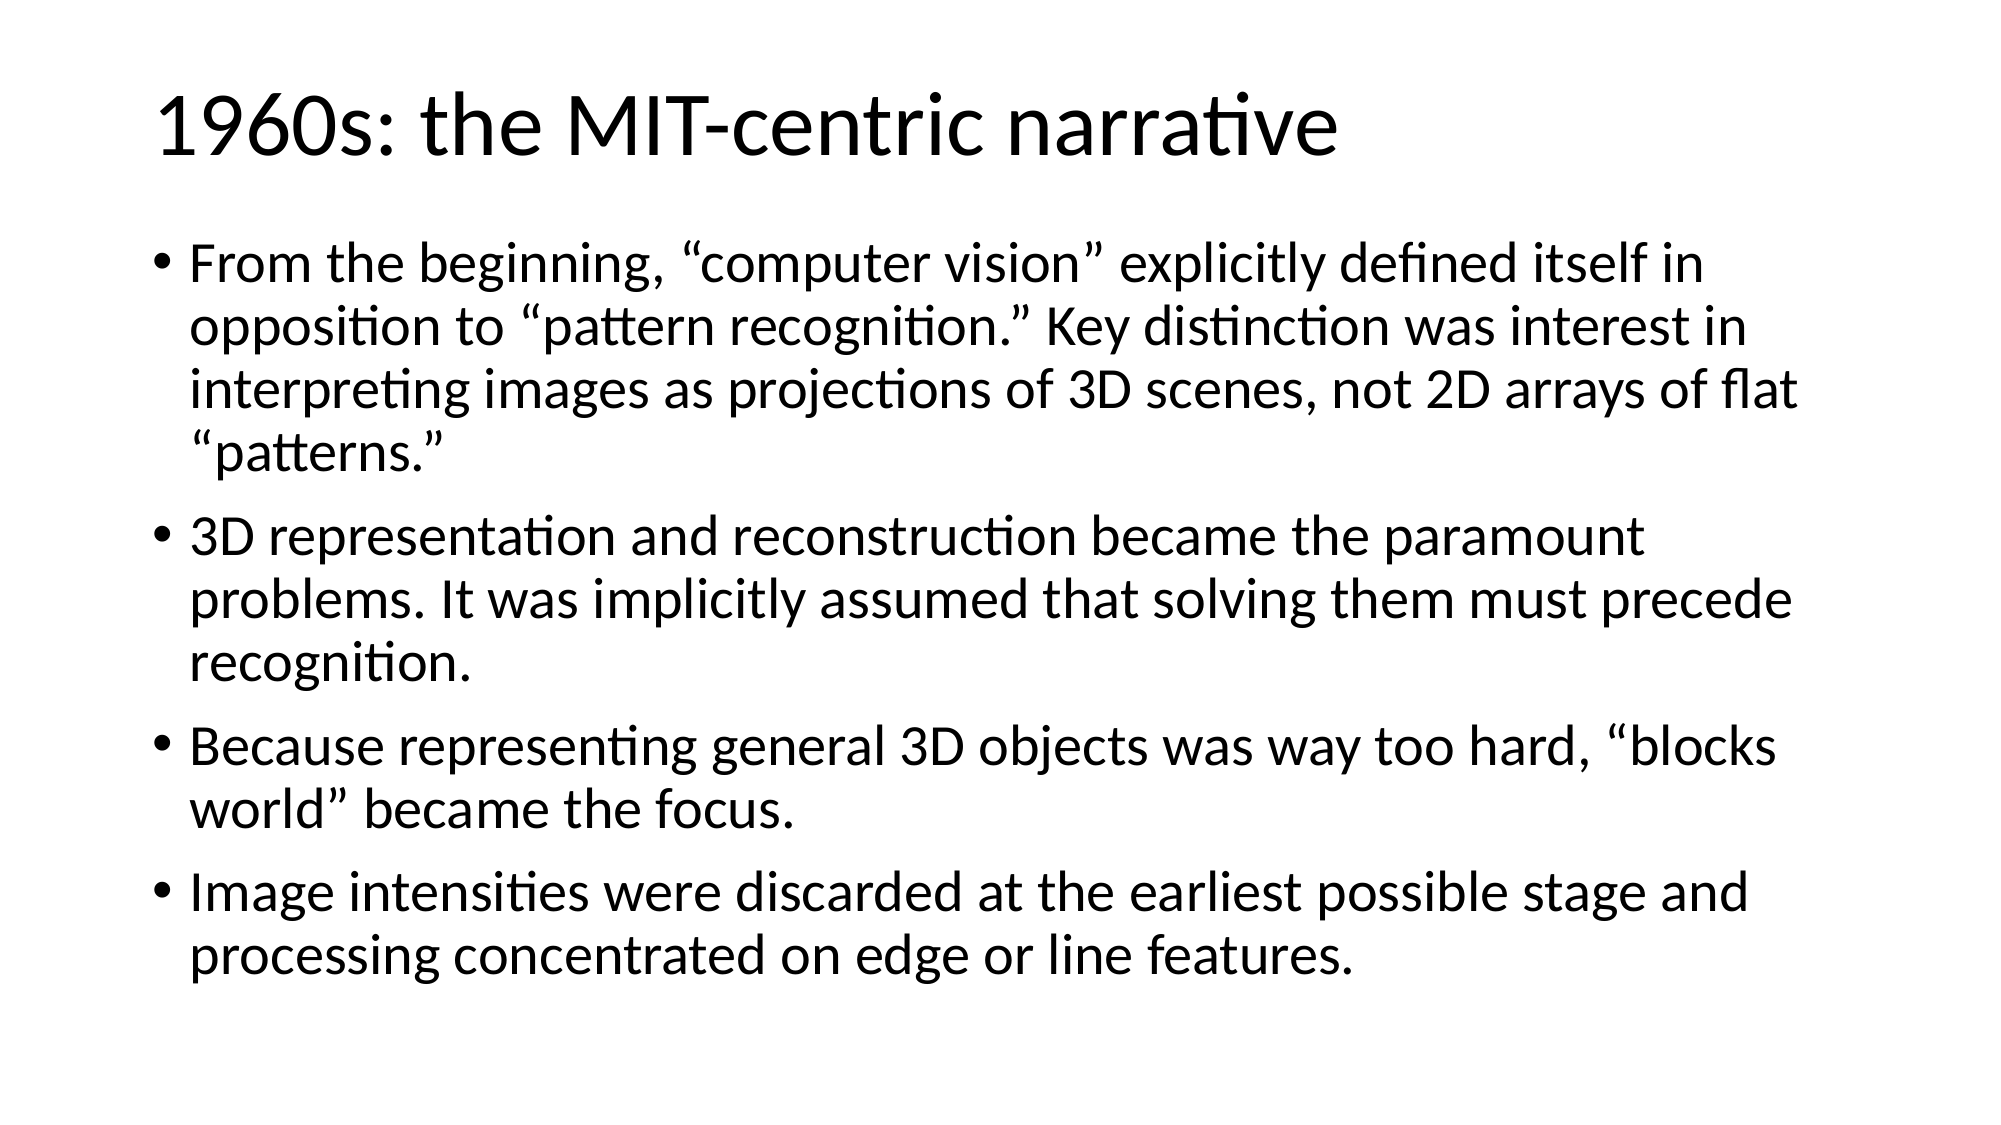

# 1960s: the MIT-centric narrative
From the beginning, “computer vision” explicitly defined itself in opposition to “pattern recognition.” Key distinction was interest in interpreting images as projections of 3D scenes, not 2D arrays of flat “patterns.”
3D representation and reconstruction became the paramount problems. It was implicitly assumed that solving them must precede recognition.
Because representing general 3D objects was way too hard, “blocks world” became the focus.
Image intensities were discarded at the earliest possible stage and processing concentrated on edge or line features.